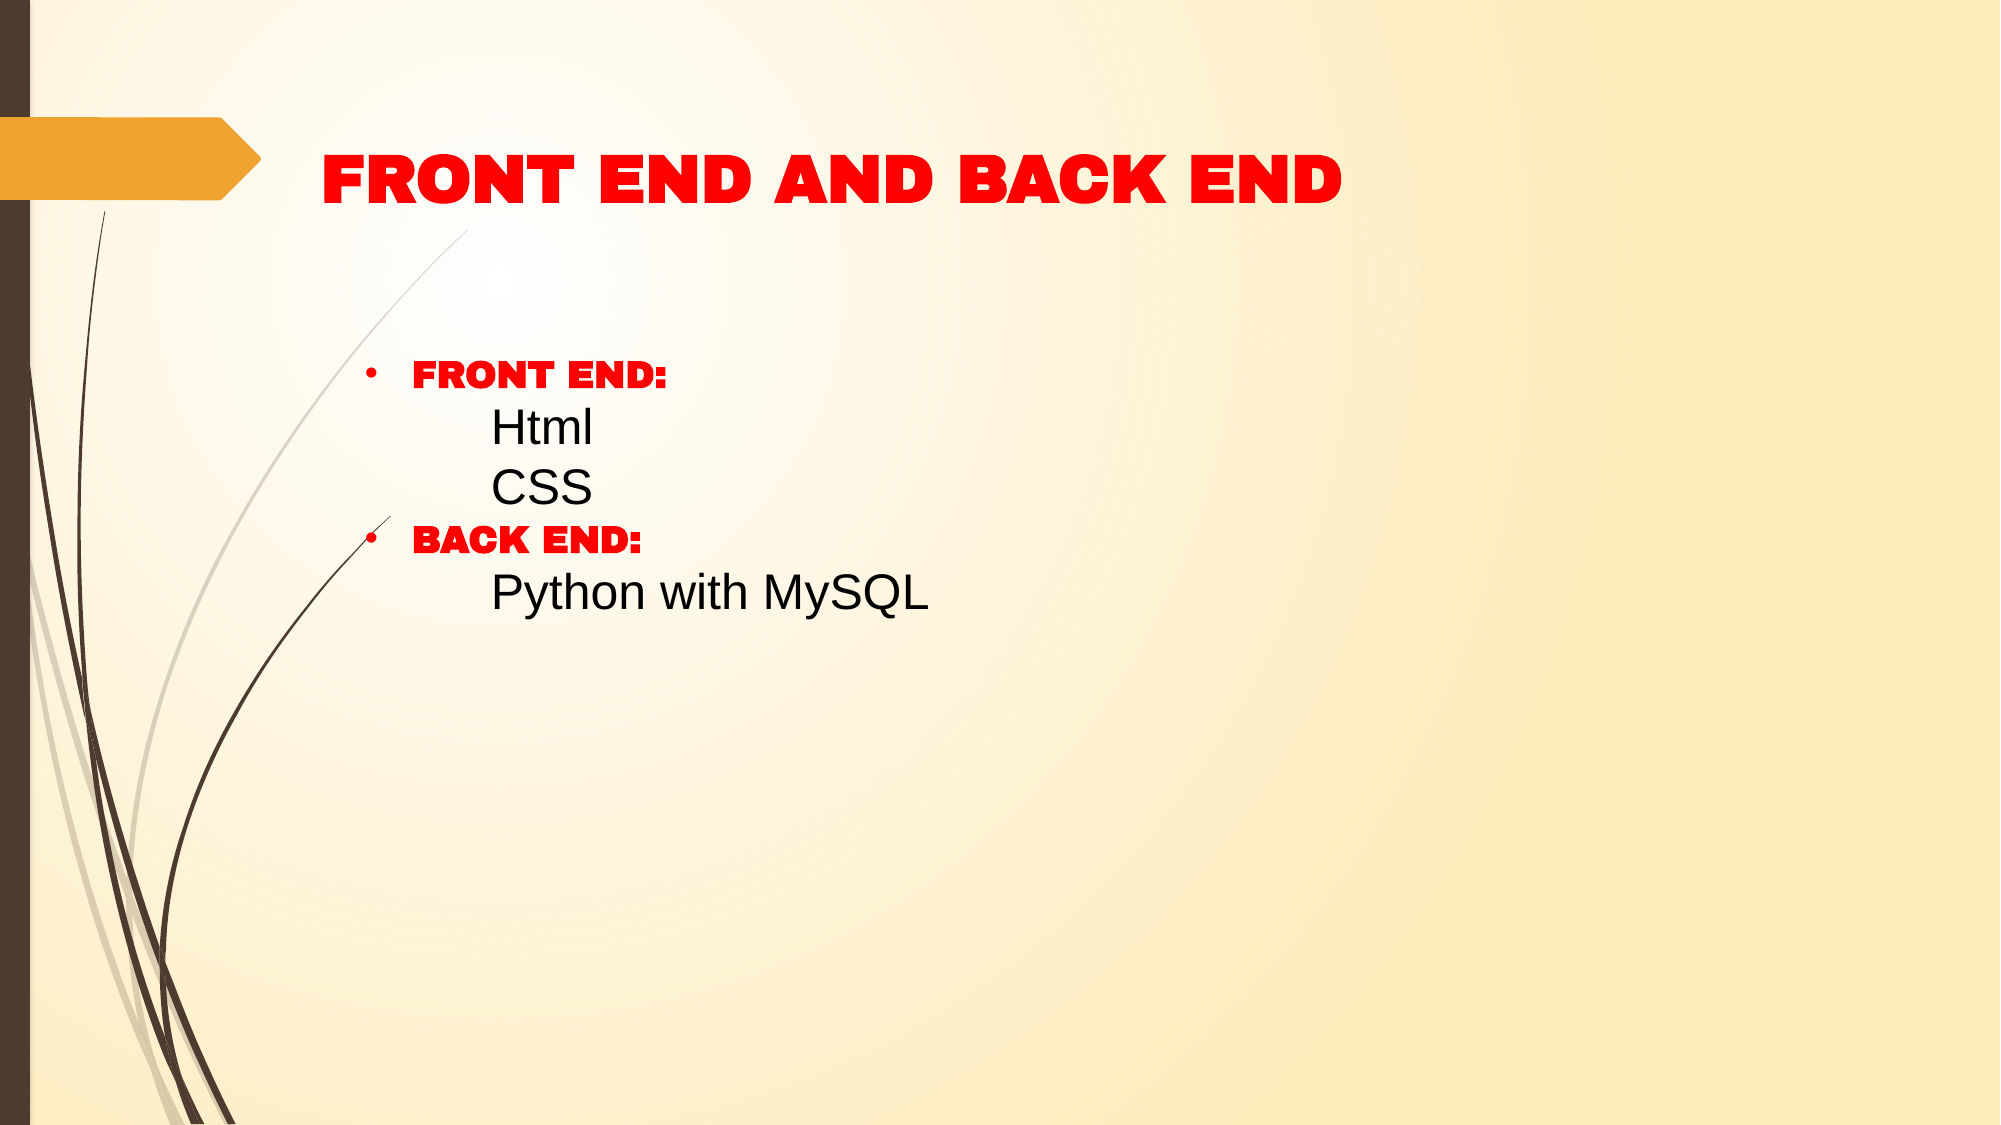

FRONT END AND BACK END
FRONT END:
            Html
         CSS
BACK END:
            Python with MySQL